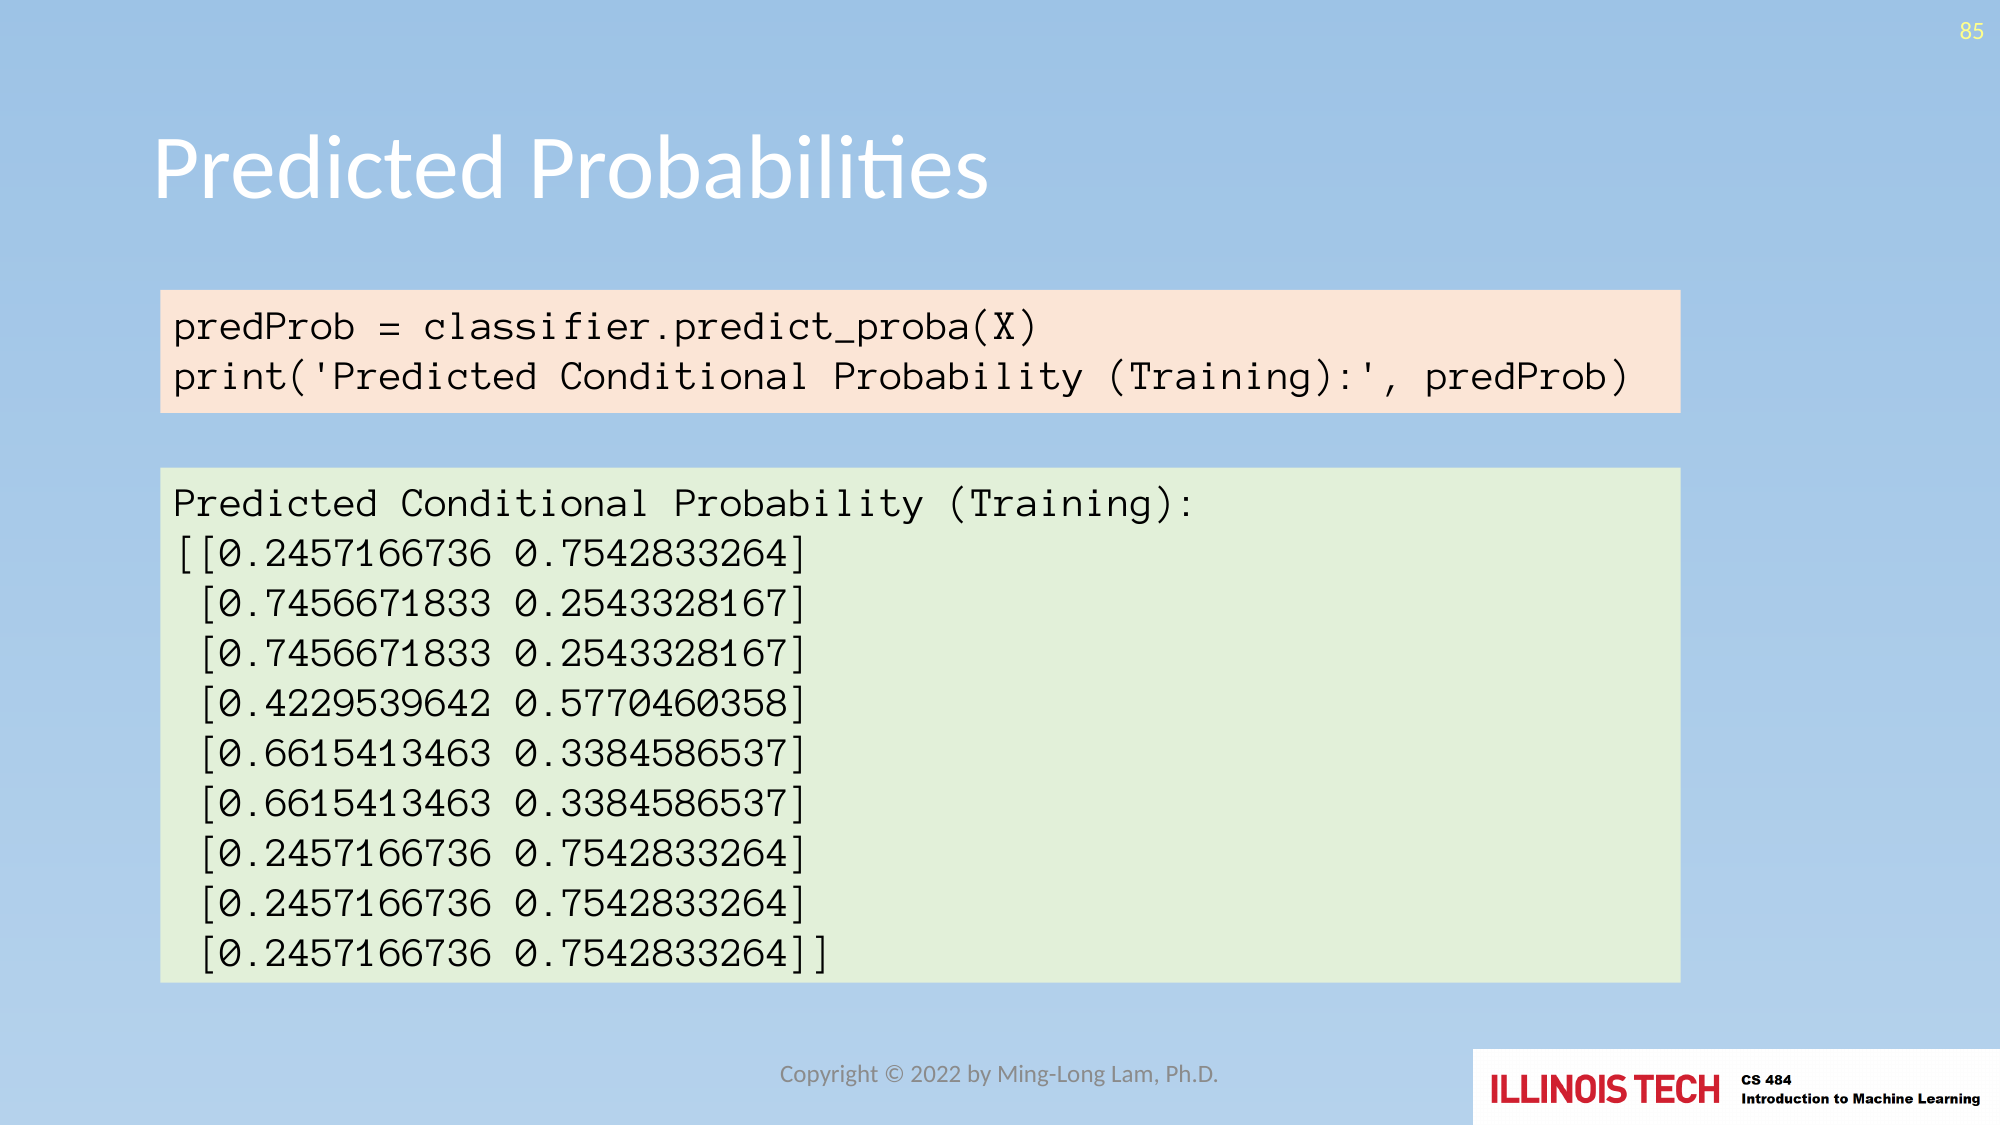

85
# Predicted Probabilities
predProb = classifier.predict_proba(X)
print('Predicted Conditional Probability (Training):', predProb)
Predicted Conditional Probability (Training):
[[0.2457166736 0.7542833264]
 [0.7456671833 0.2543328167]
 [0.7456671833 0.2543328167]
 [0.4229539642 0.5770460358]
 [0.6615413463 0.3384586537]
 [0.6615413463 0.3384586537]
 [0.2457166736 0.7542833264]
 [0.2457166736 0.7542833264]
 [0.2457166736 0.7542833264]]
Copyright © 2022 by Ming-Long Lam, Ph.D.